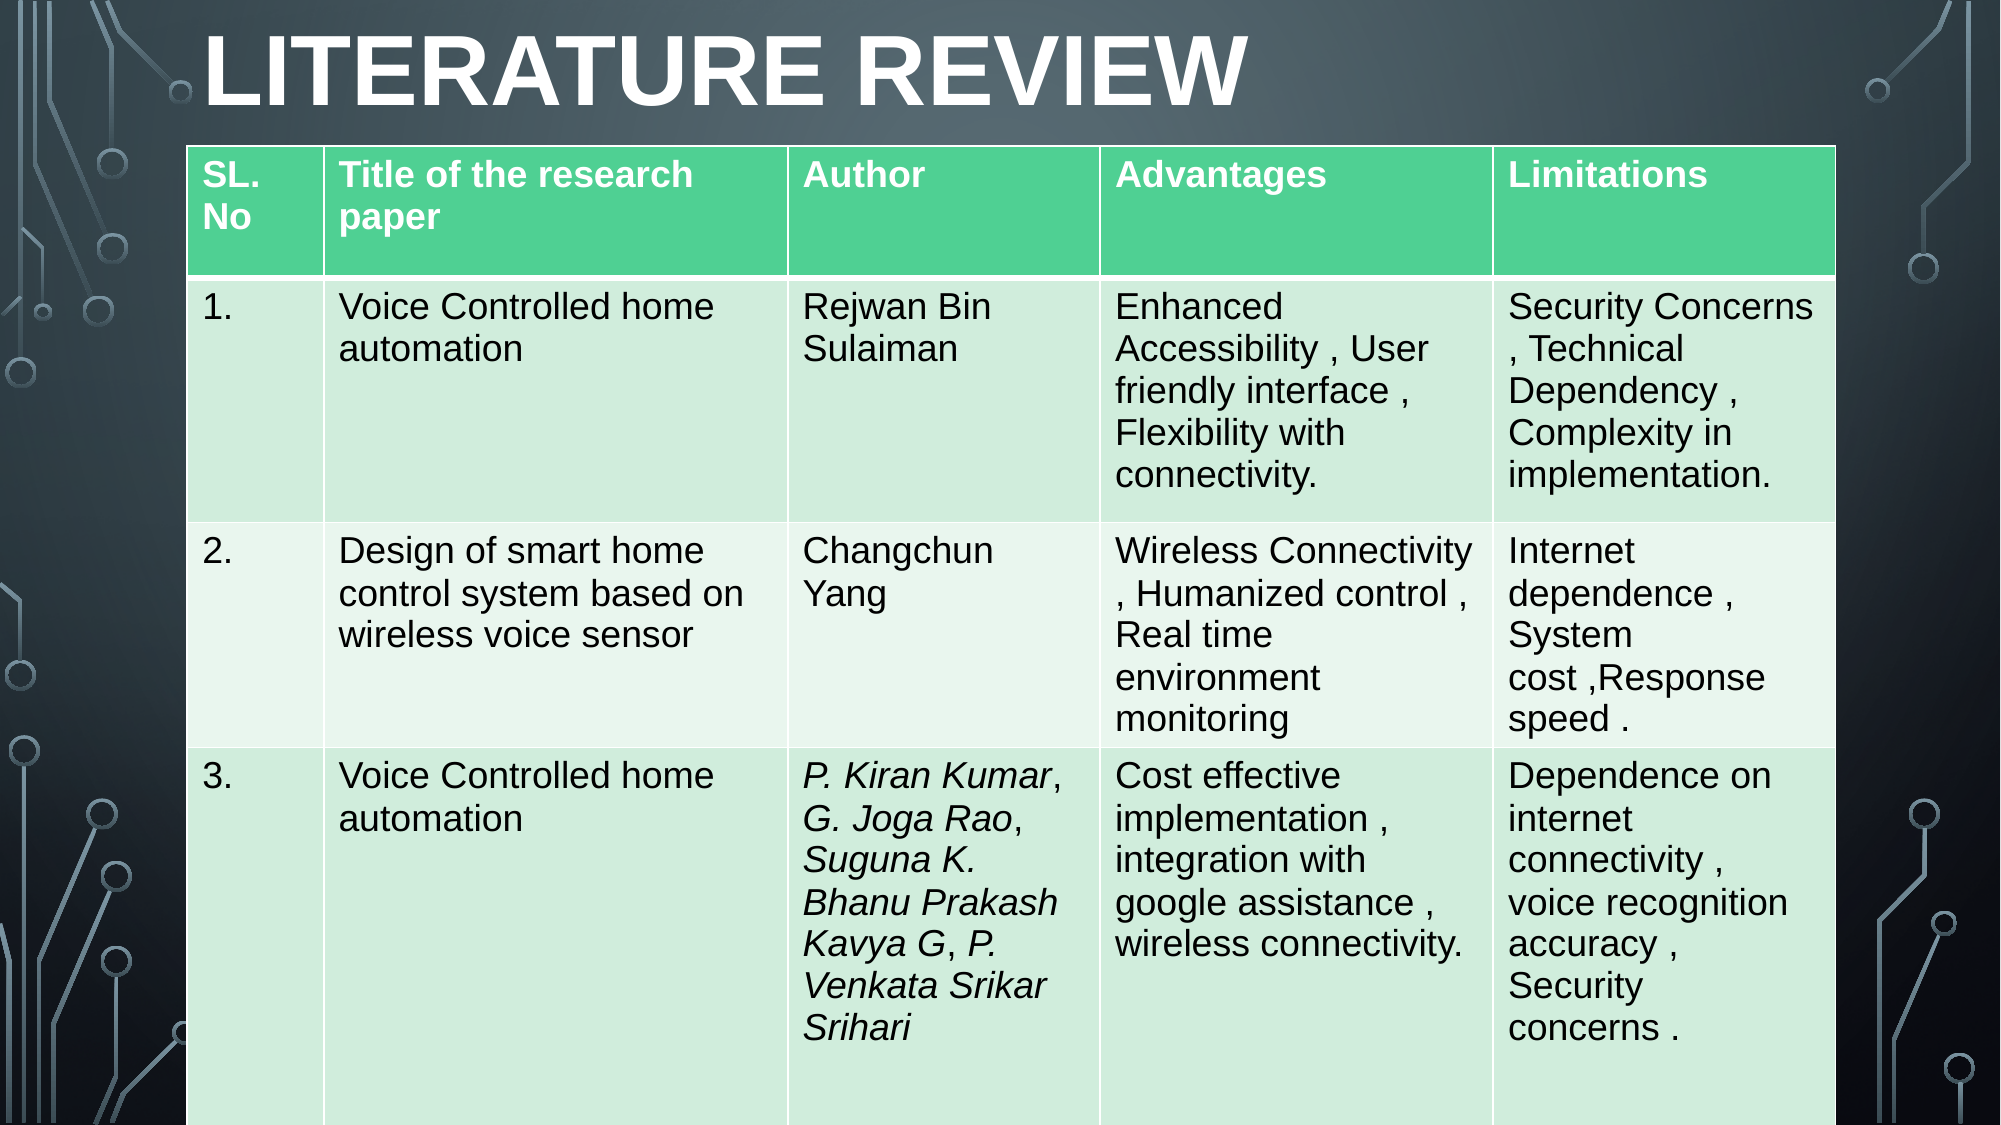

# Literature review
| SL. No | Title of the research paper | Author | Advantages | Limitations |
| --- | --- | --- | --- | --- |
| 1. | Voice Controlled home automation | Rejwan Bin Sulaiman | Enhanced Accessibility , User friendly interface , Flexibility with connectivity. | Security Concerns , Technical Dependency , Complexity in implementation. |
| 2. | Design of smart home control system based on wireless voice sensor | Changchun Yang | Wireless Connectivity , Humanized control , Real time environment monitoring | Internet dependence , System cost ,Response speed . |
| 3. | Voice Controlled home automation | P. Kiran Kumar, G. Joga Rao, Suguna K. Bhanu Prakash Kavya G, P. Venkata Srikar Srihari | Cost effective implementation , integration with google assistance , wireless connectivity. | Dependence on internet connectivity , voice recognition accuracy , Security concerns . |